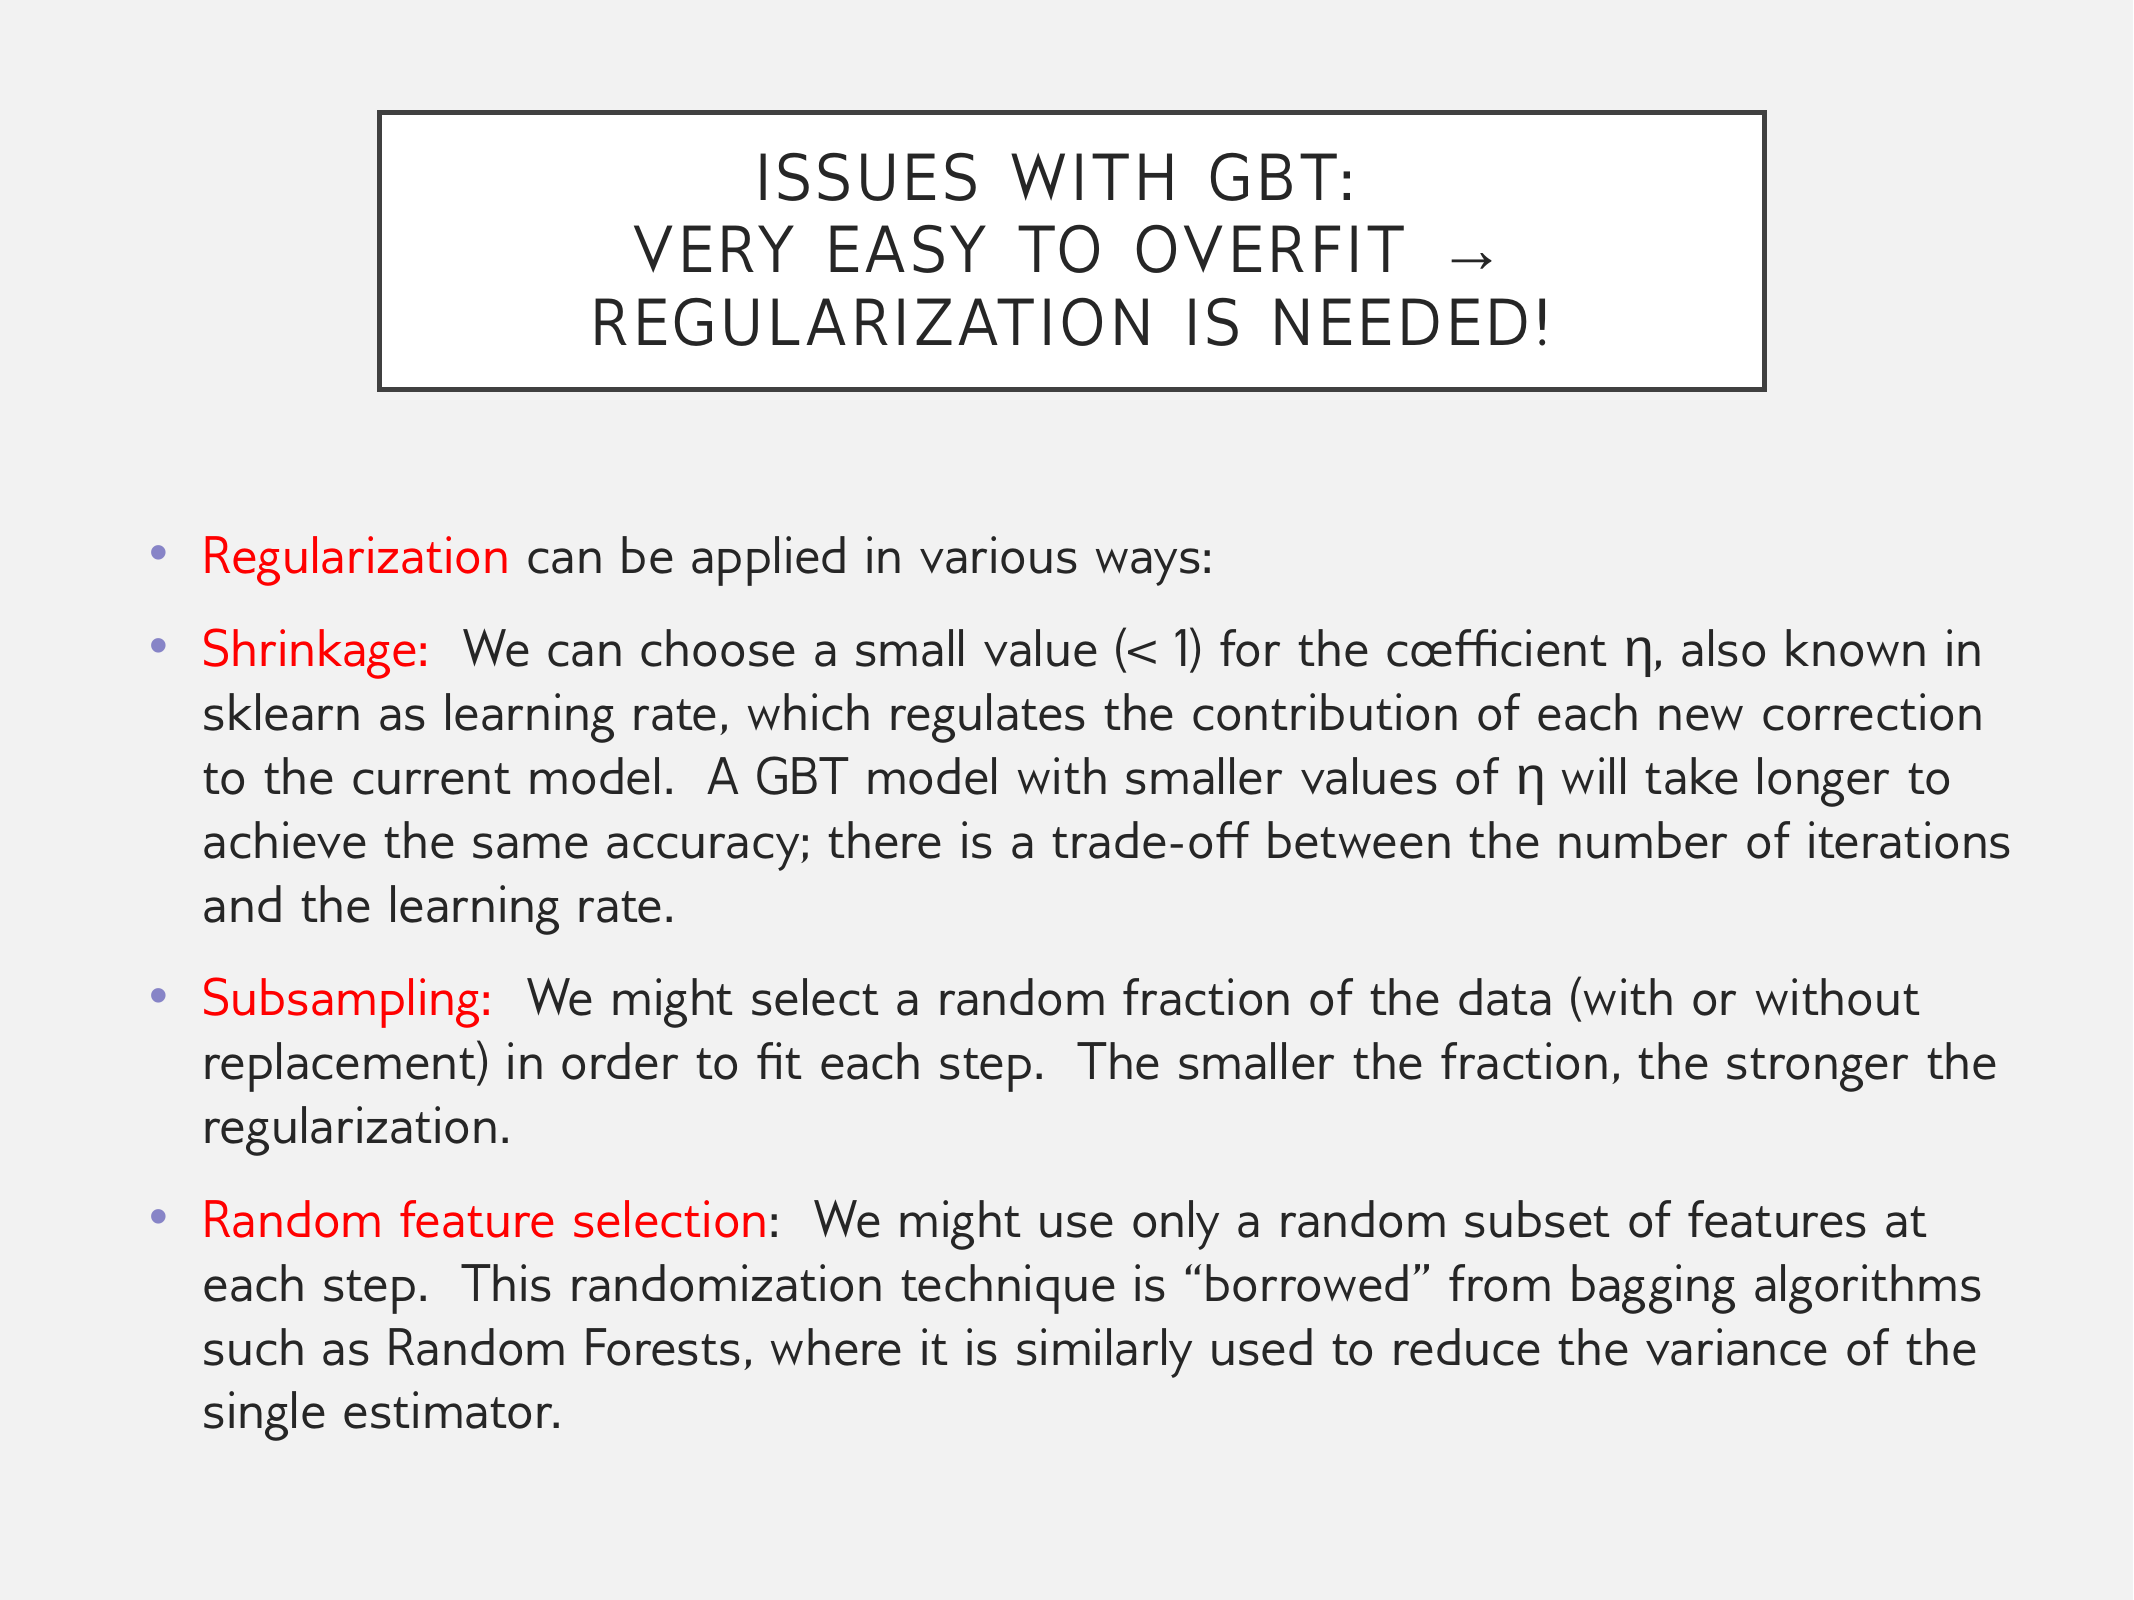

# Issues with GBT: very easy to overfit → regularization is needed!
Regularization can be applied in various ways:
Shrinkage:  We can choose a small value (< 1) for the coefficient η, also known in sklearn as learning rate, which regulates the contribution of each new correction to the current model.  A GBT model with smaller values of η will take longer to achieve the same accuracy; there is a trade-off between the number of iterations and the learning rate.
Subsampling:  We might select a random fraction of the data (with or without replacement) in order to fit each step.  The smaller the fraction, the stronger the regularization.
Random feature selection:  We might use only a random subset of features at each step.  This randomization technique is “borrowed” from bagging algorithms such as Random Forests, where it is similarly used to reduce the variance of the single estimator.